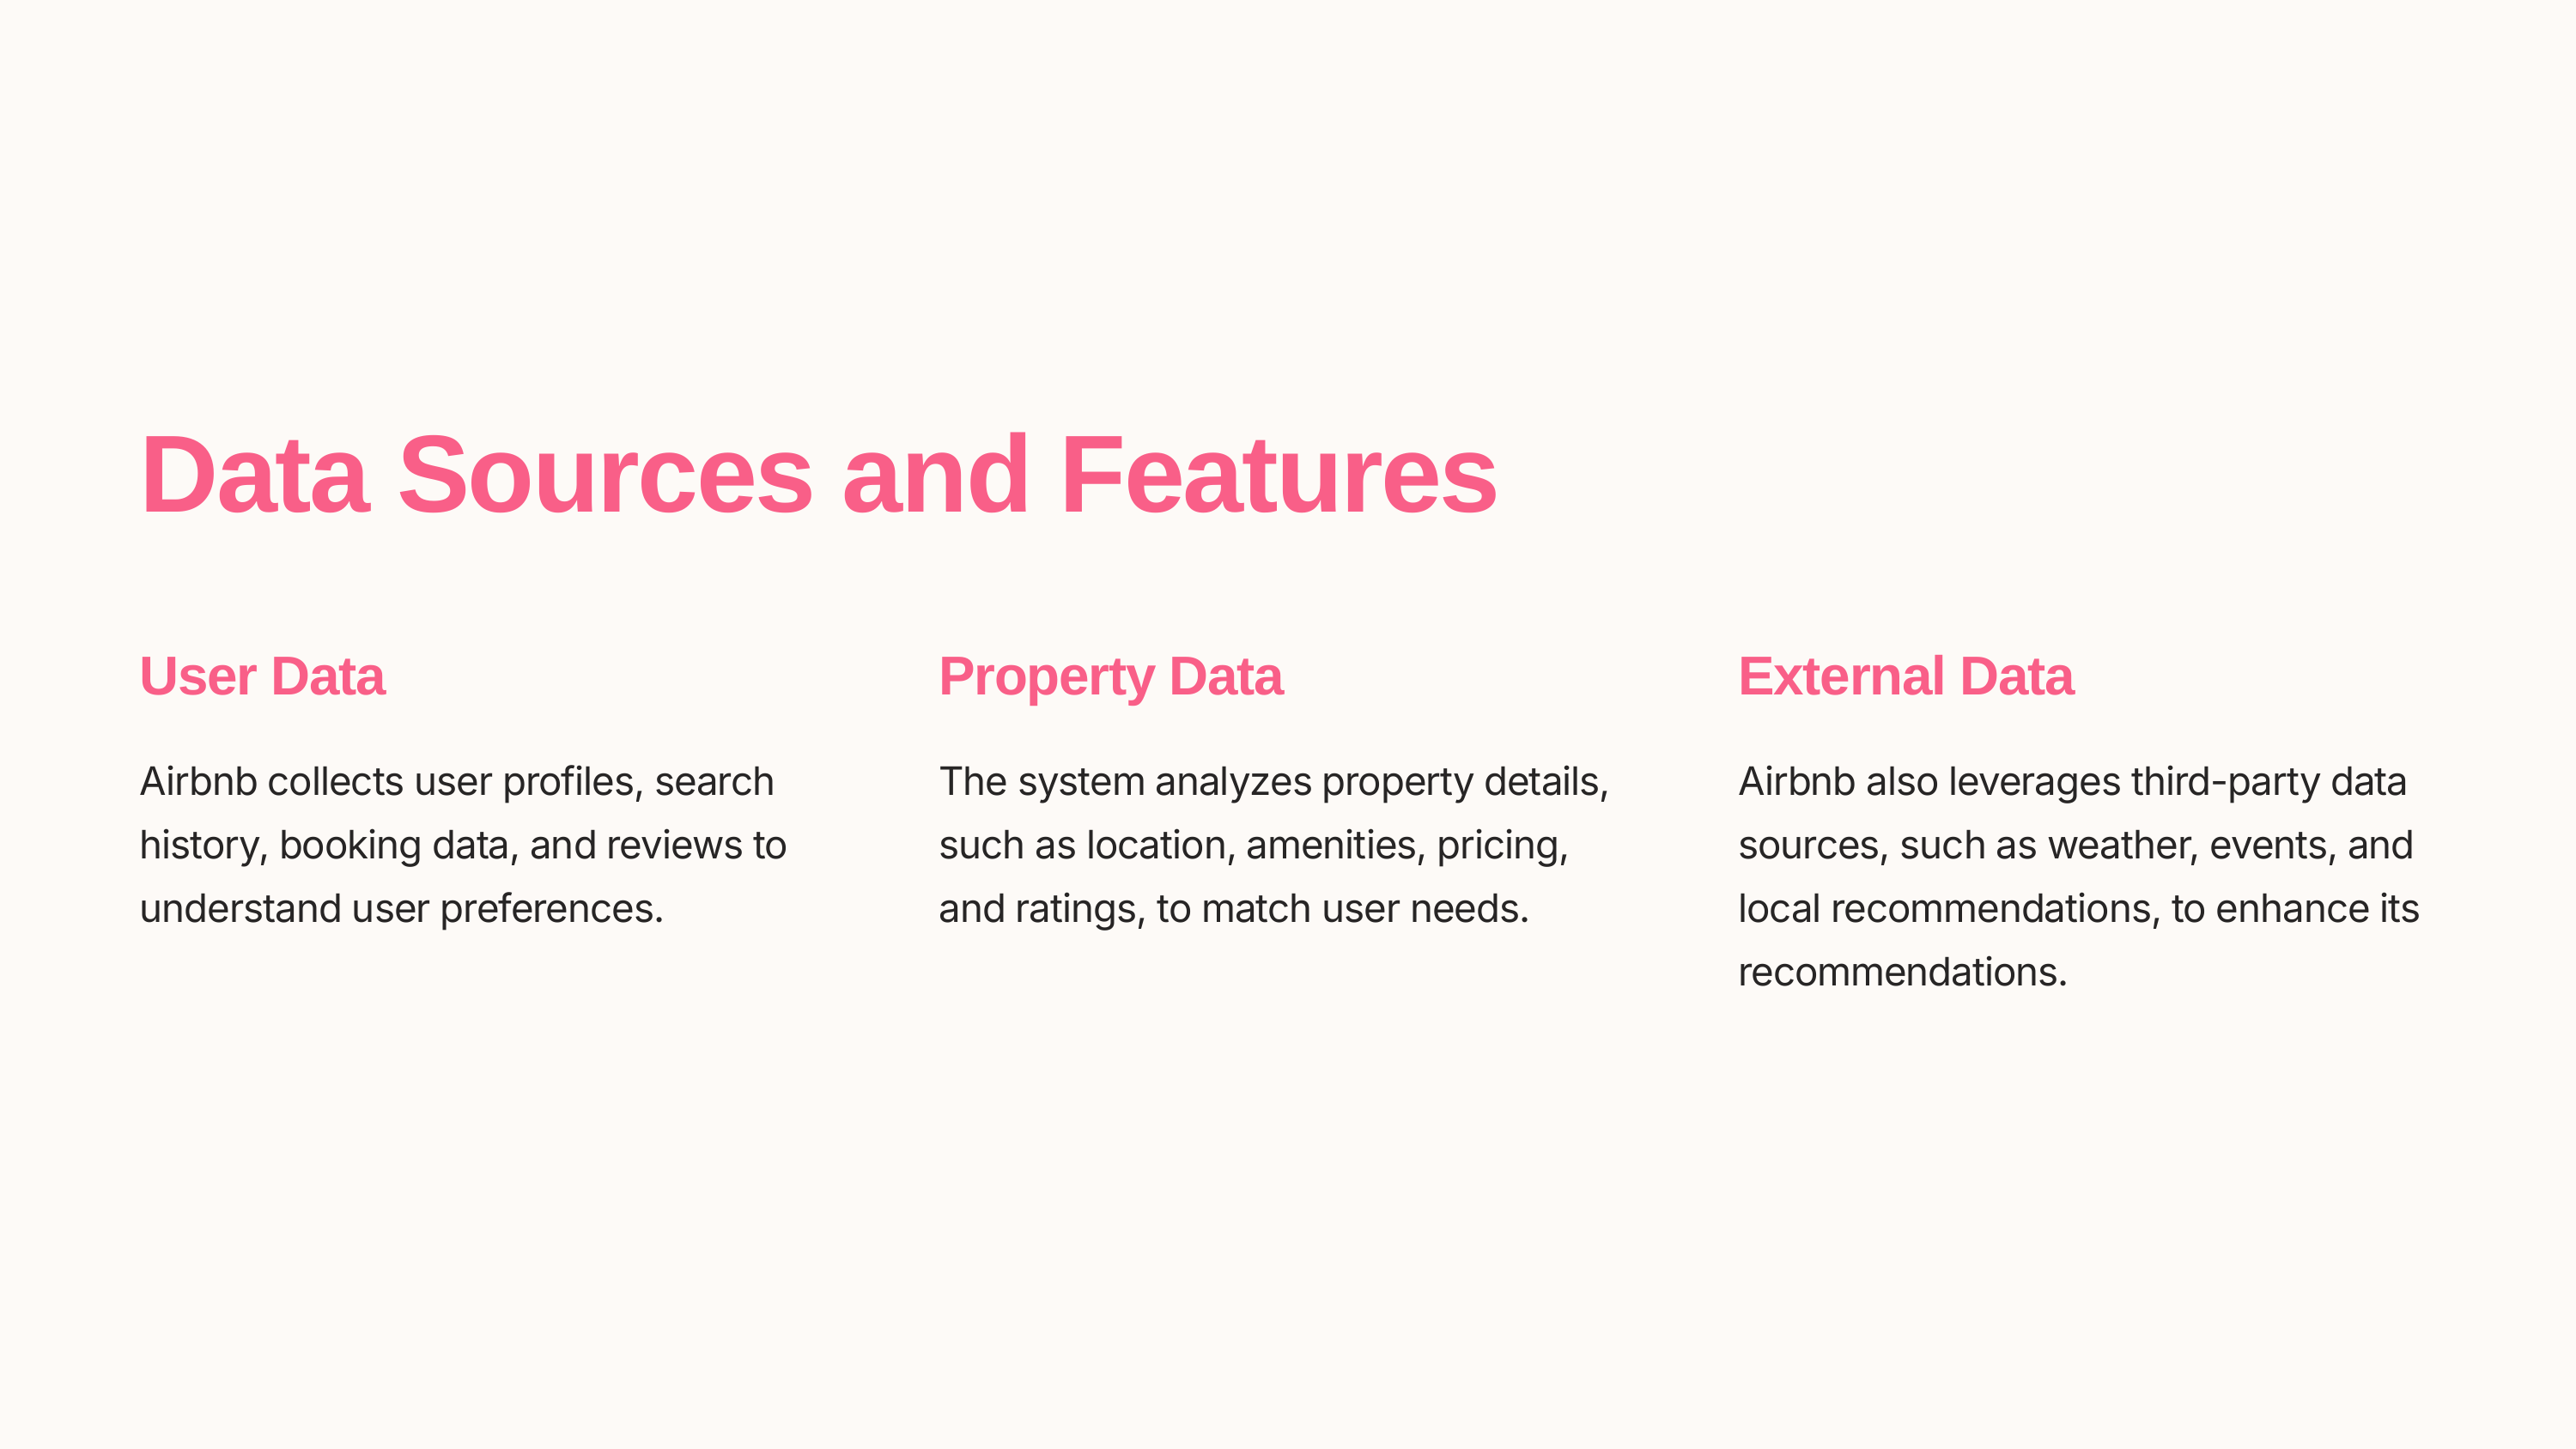

Data Sources and Features
User Data
Property Data
External Data
Airbnb collects user profiles, search history, booking data, and reviews to understand user preferences.
The system analyzes property details, such as location, amenities, pricing, and ratings, to match user needs.
Airbnb also leverages third-party data sources, such as weather, events, and local recommendations, to enhance its recommendations.